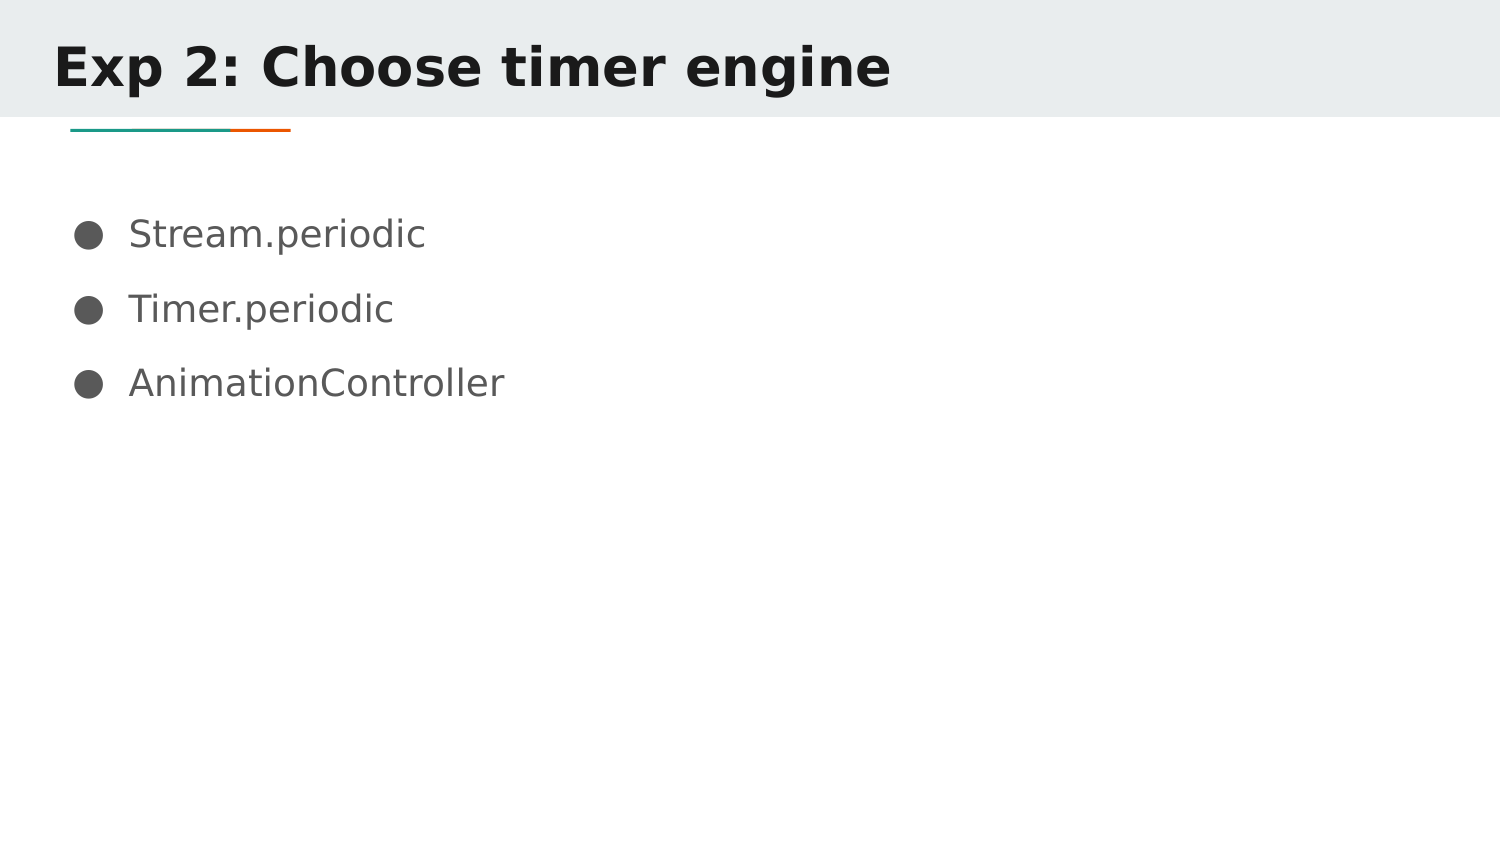

# Exp 2: Choose timer engine
Stream.periodic
Timer.periodic
AnimationController